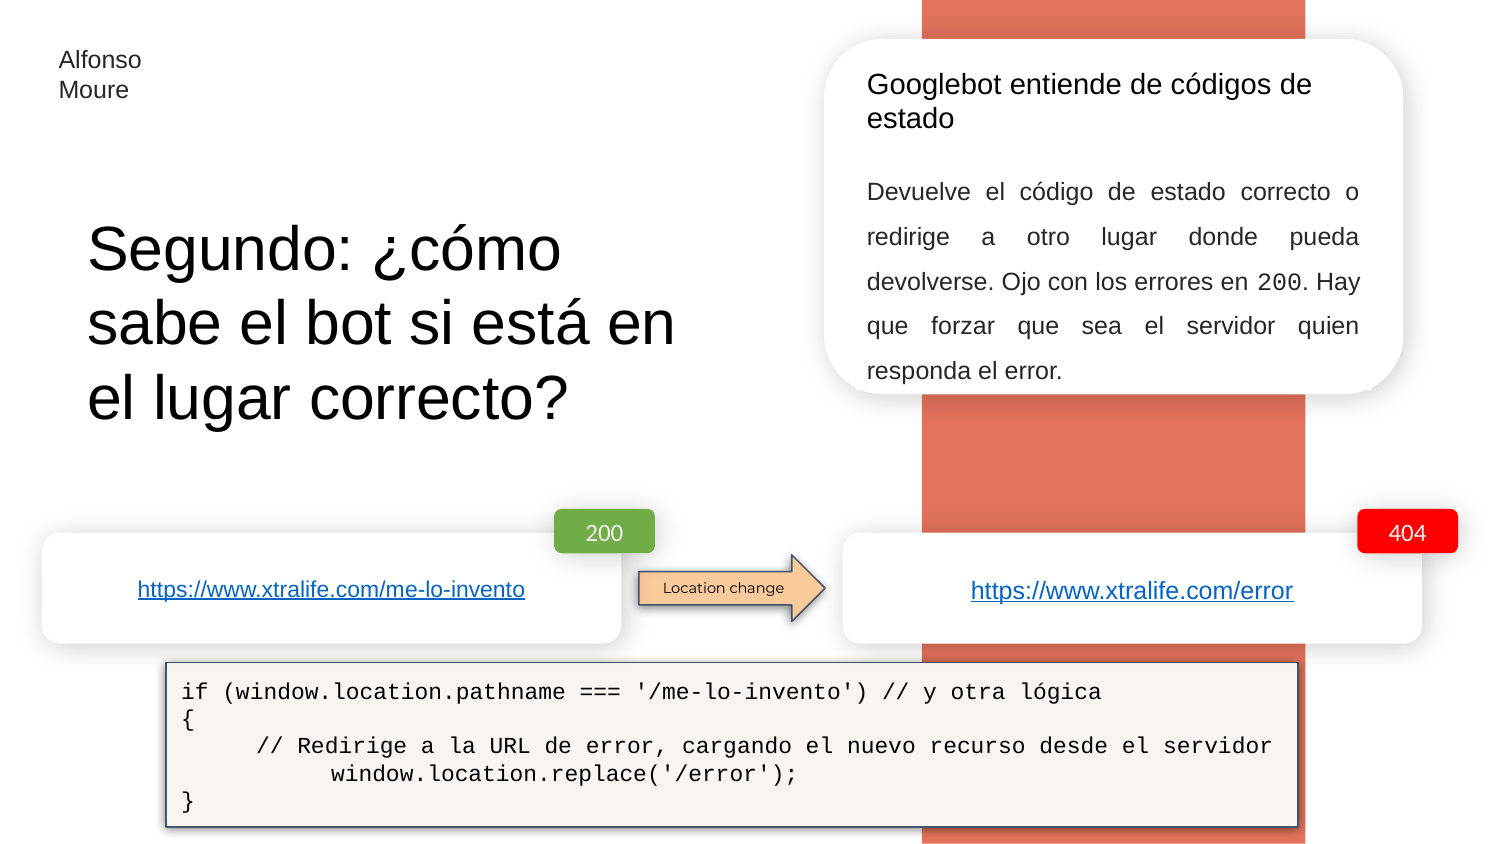

Alfonso Moure

Googlebot entiende de códigos de estado
Devuelve el código de estado correcto o redirige a otro lugar donde pueda devolverse. Ojo con los errores en 200. Hay que forzar que sea el servidor quien responda el error.
Segundo: ¿cómo sabe el bot si está en el lugar correcto?
200

https://www.xtralife.com/me-lo-invento
404

https://www.xtralife.com/error
Location change
if (window.location.pathname === '/me-lo-invento') // y otra lógica
{
// Redirige a la URL de error, cargando el nuevo recurso desde el servidor
	window.location.replace('/error');
}